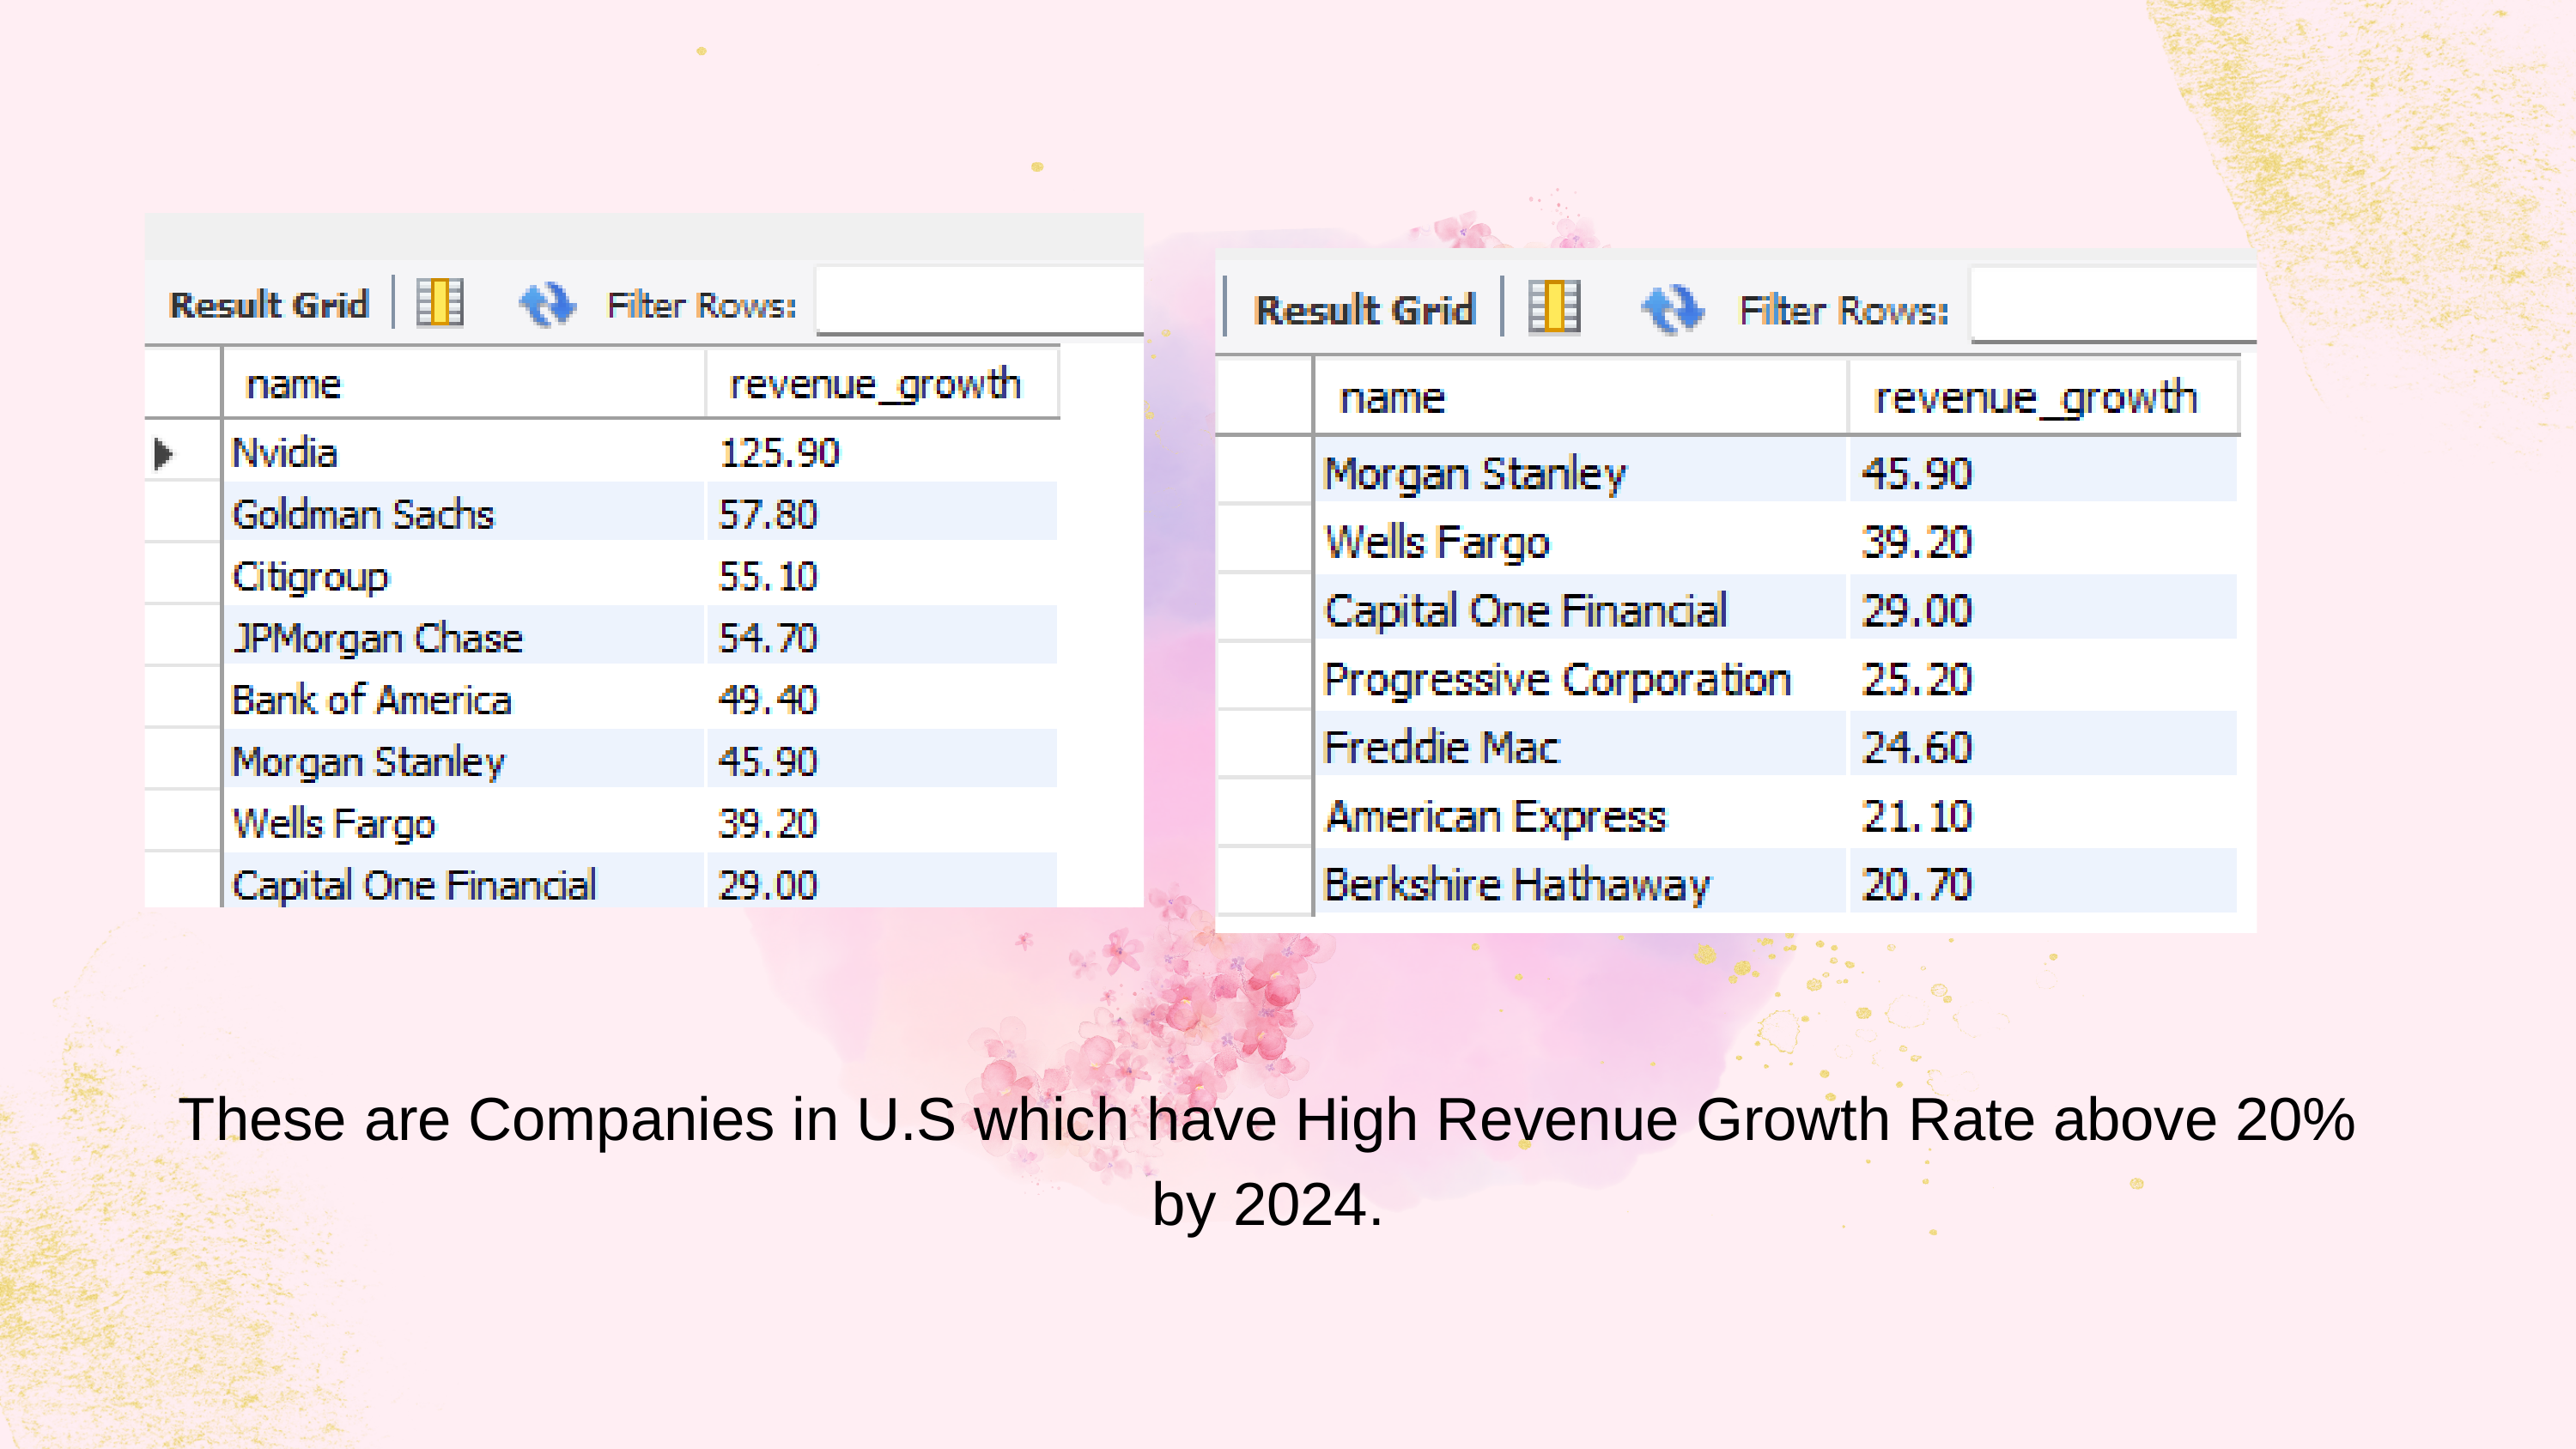

These are Companies in U.S which have High Revenue Growth Rate above 20% by 2024.